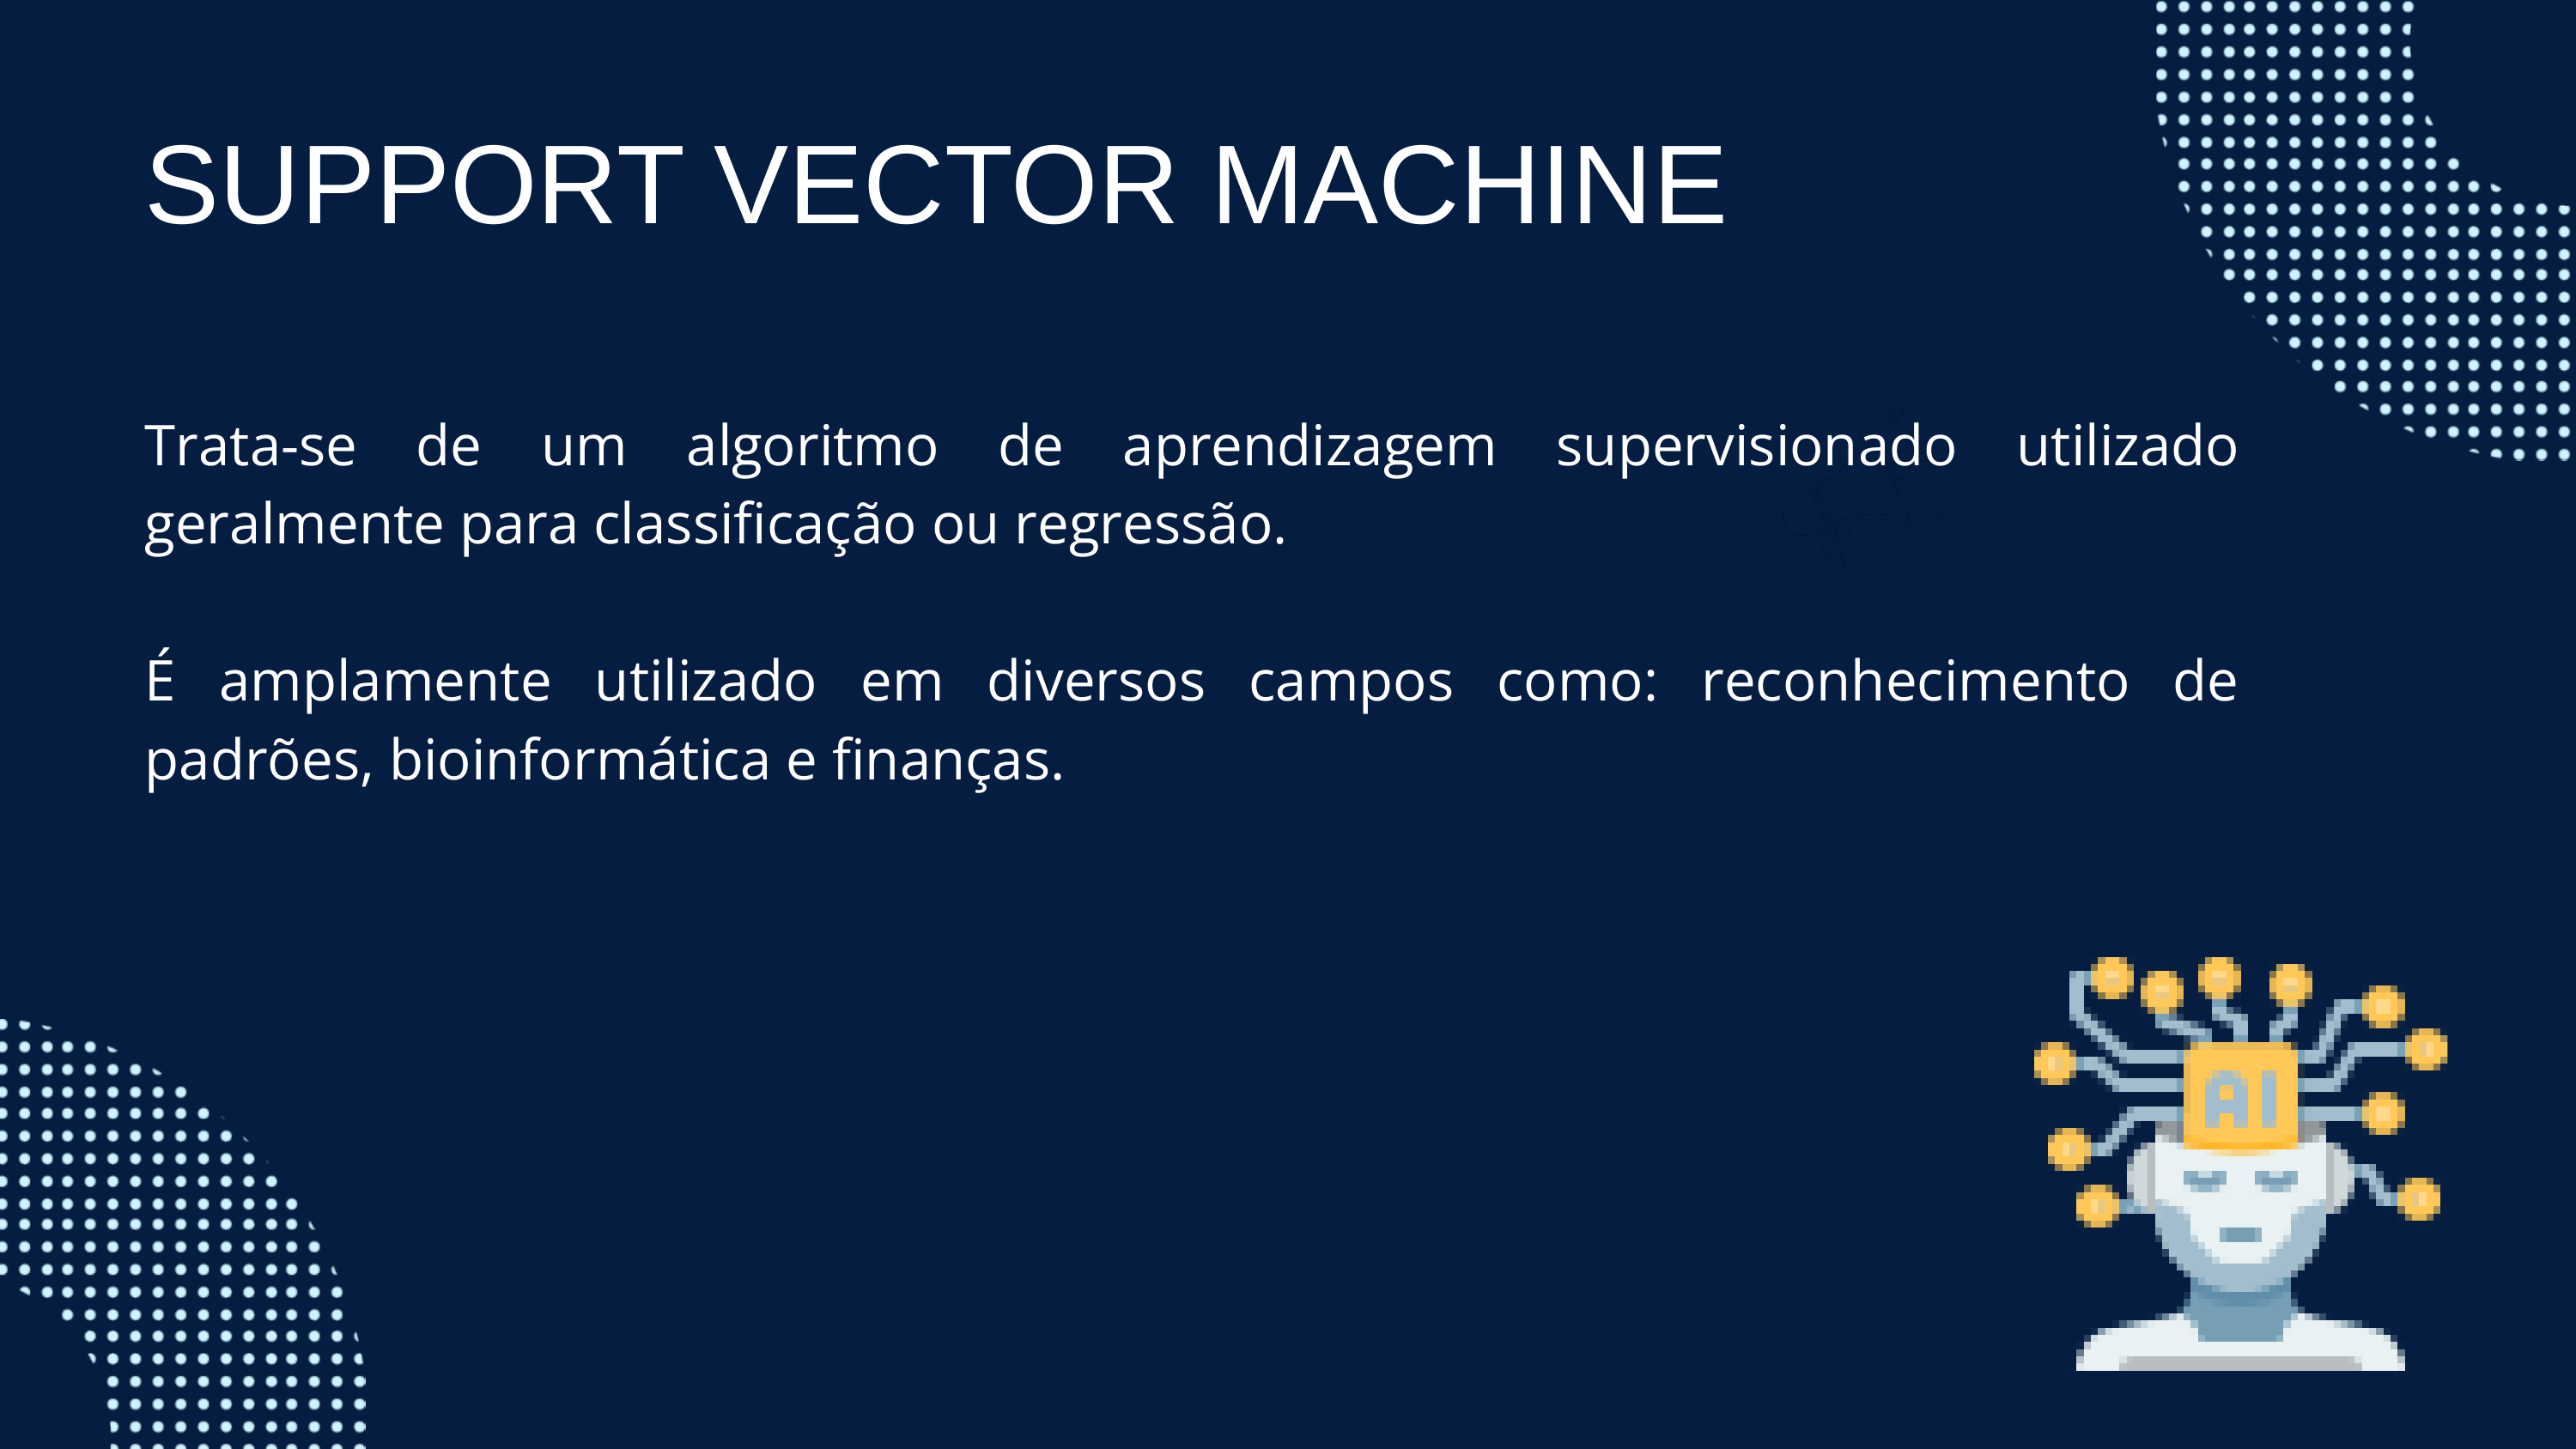

SUPPORT VECTOR MACHINE
Trata-se de um algoritmo de aprendizagem supervisionado utilizado geralmente para classificação ou regressão.

É amplamente utilizado em diversos campos como: reconhecimento de padrões, bioinformática e finanças.